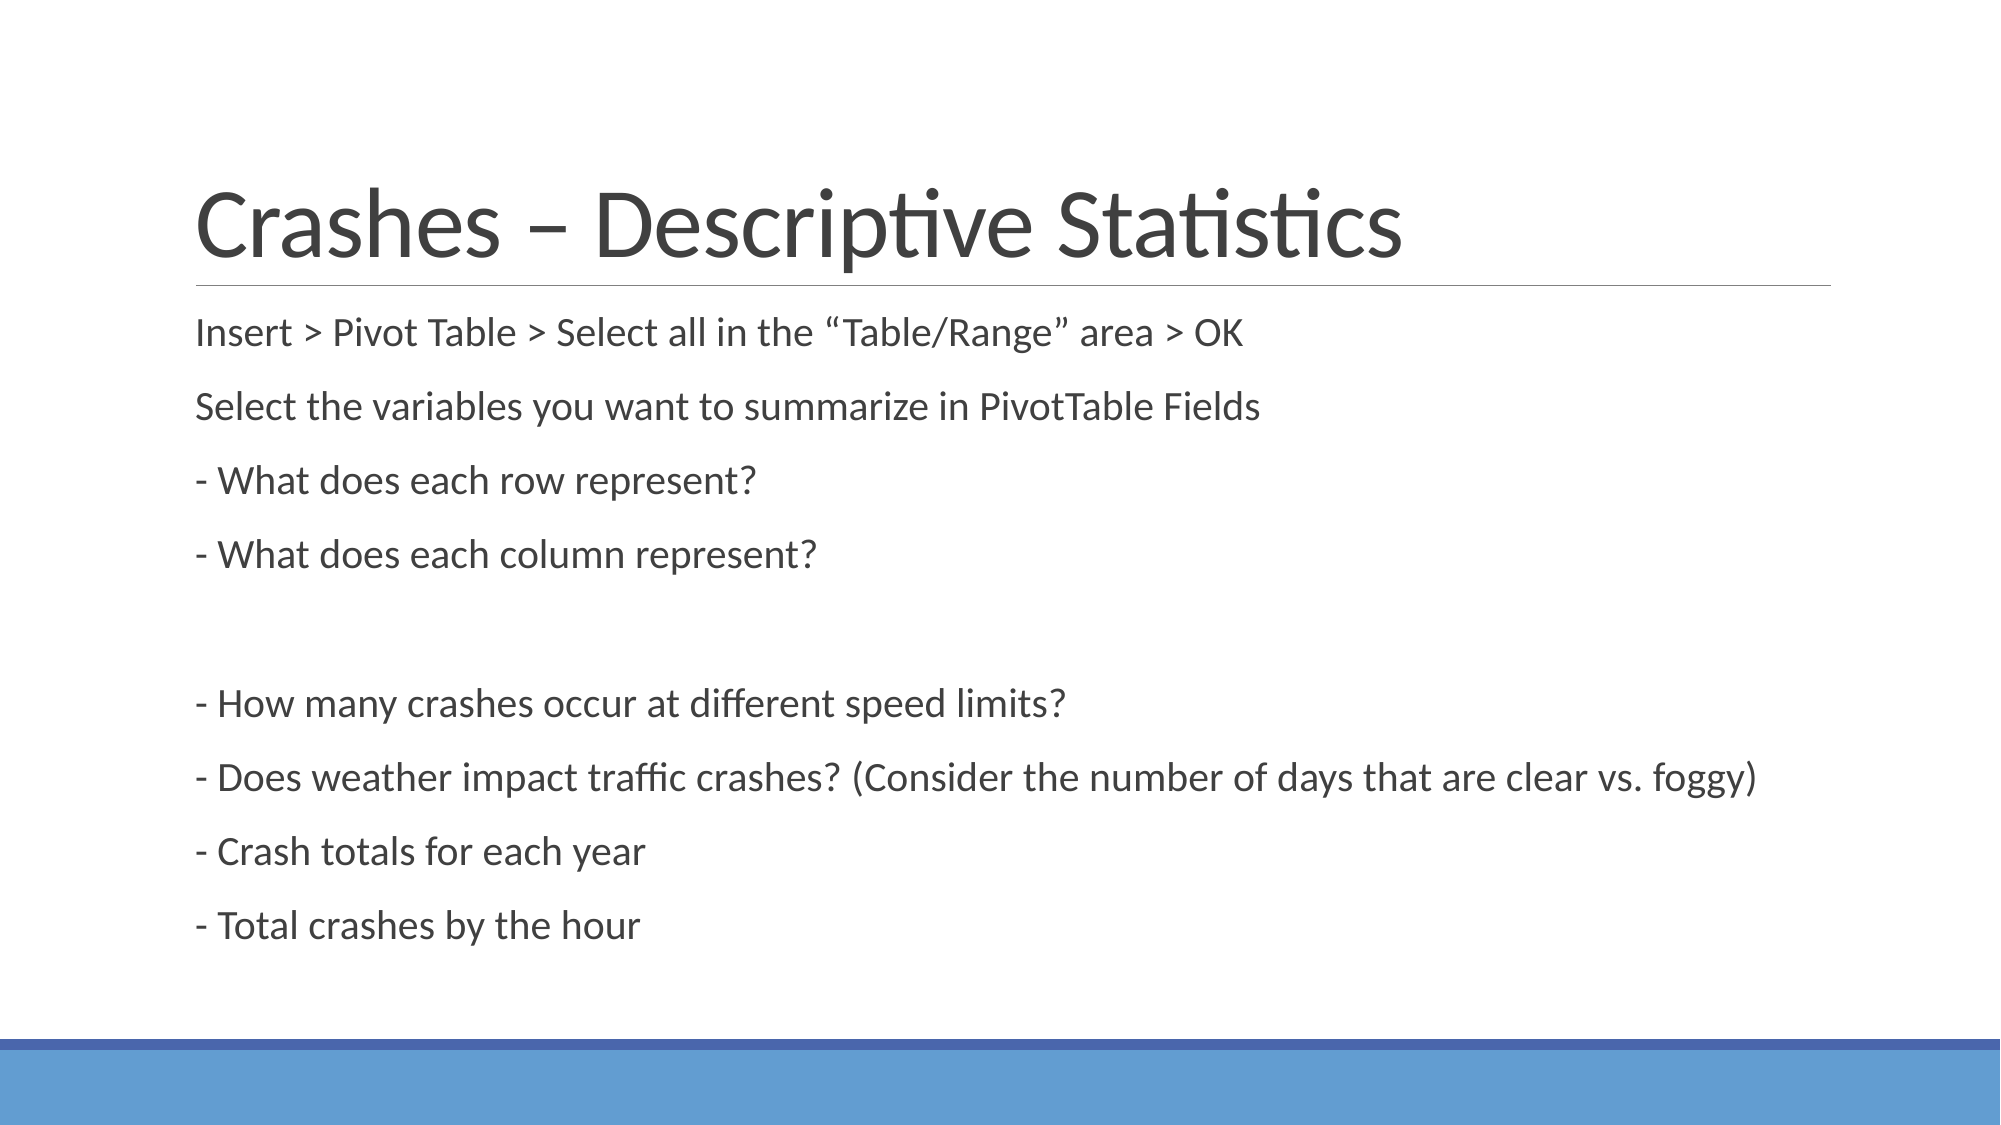

# Crashes – Descriptive Statistics
Insert > Pivot Table > Select all in the “Table/Range” area > OK
Select the variables you want to summarize in PivotTable Fields
- What does each row represent?
- What does each column represent?

- How many crashes occur at different speed limits?
- Does weather impact traffic crashes? (Consider the number of days that are clear vs. foggy)
- Crash totals for each year
- Total crashes by the hour